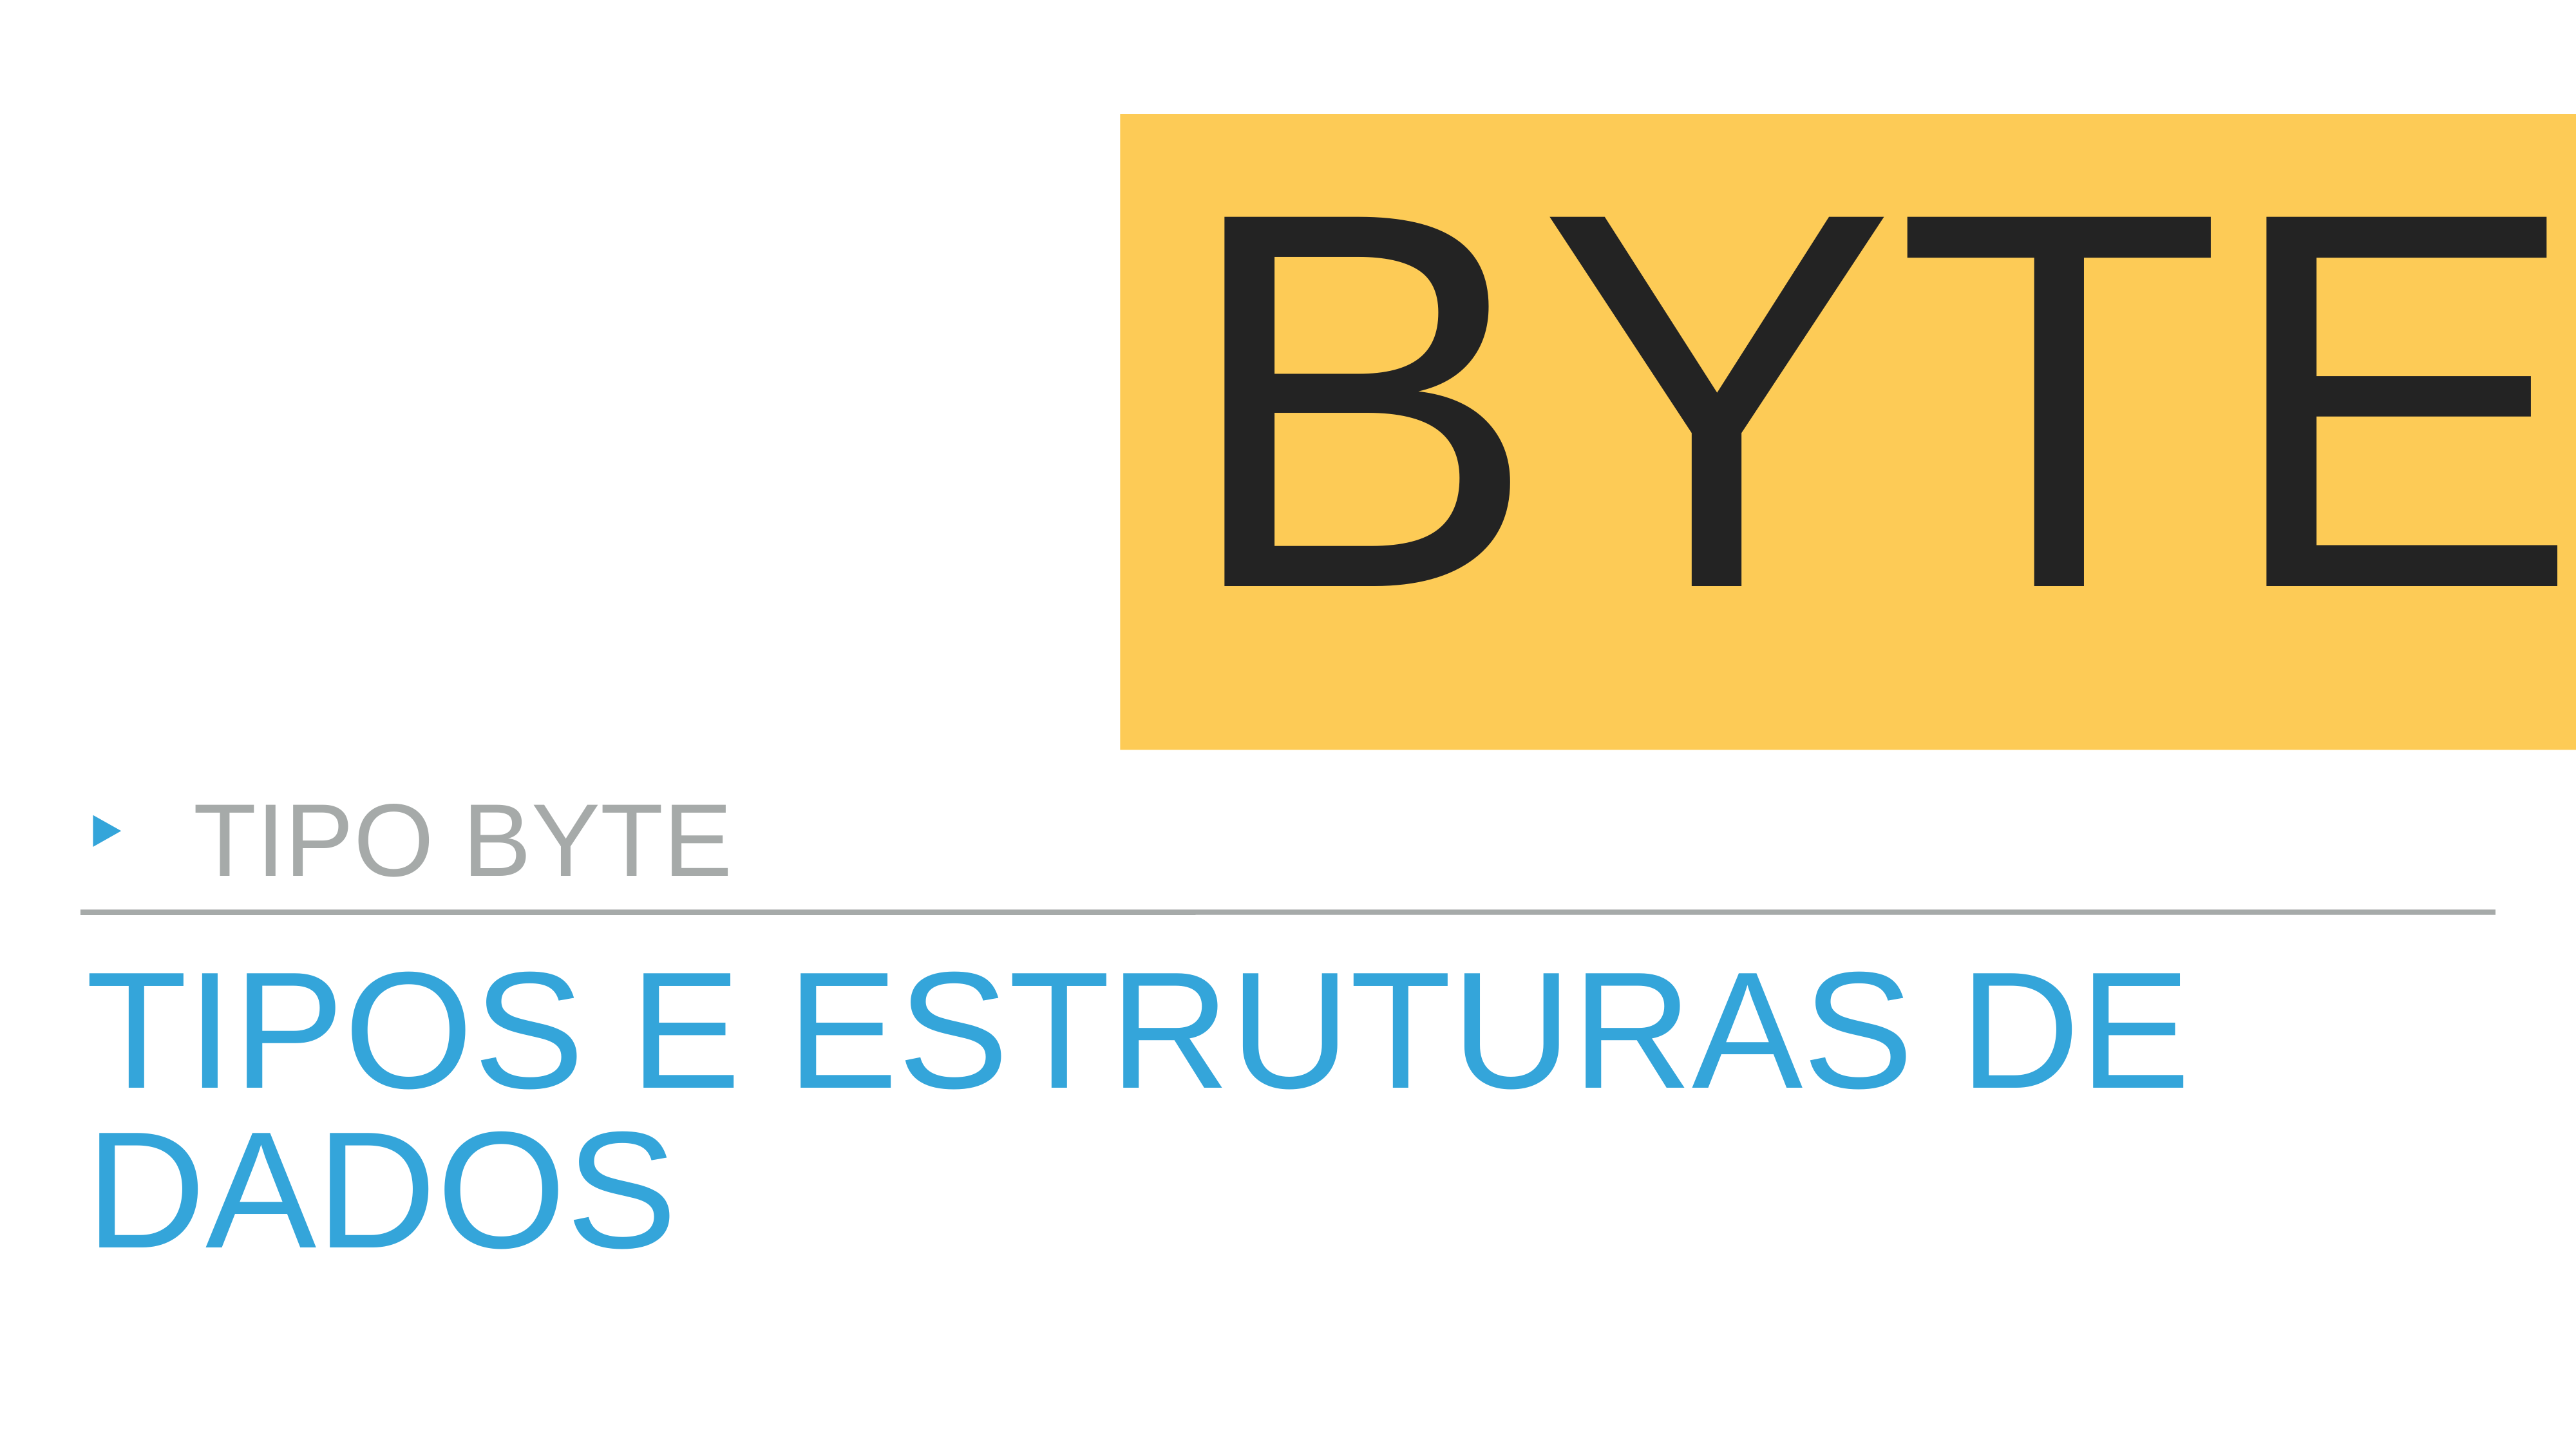

Byte
Tipo byte
# Tipos e estruturas de dados